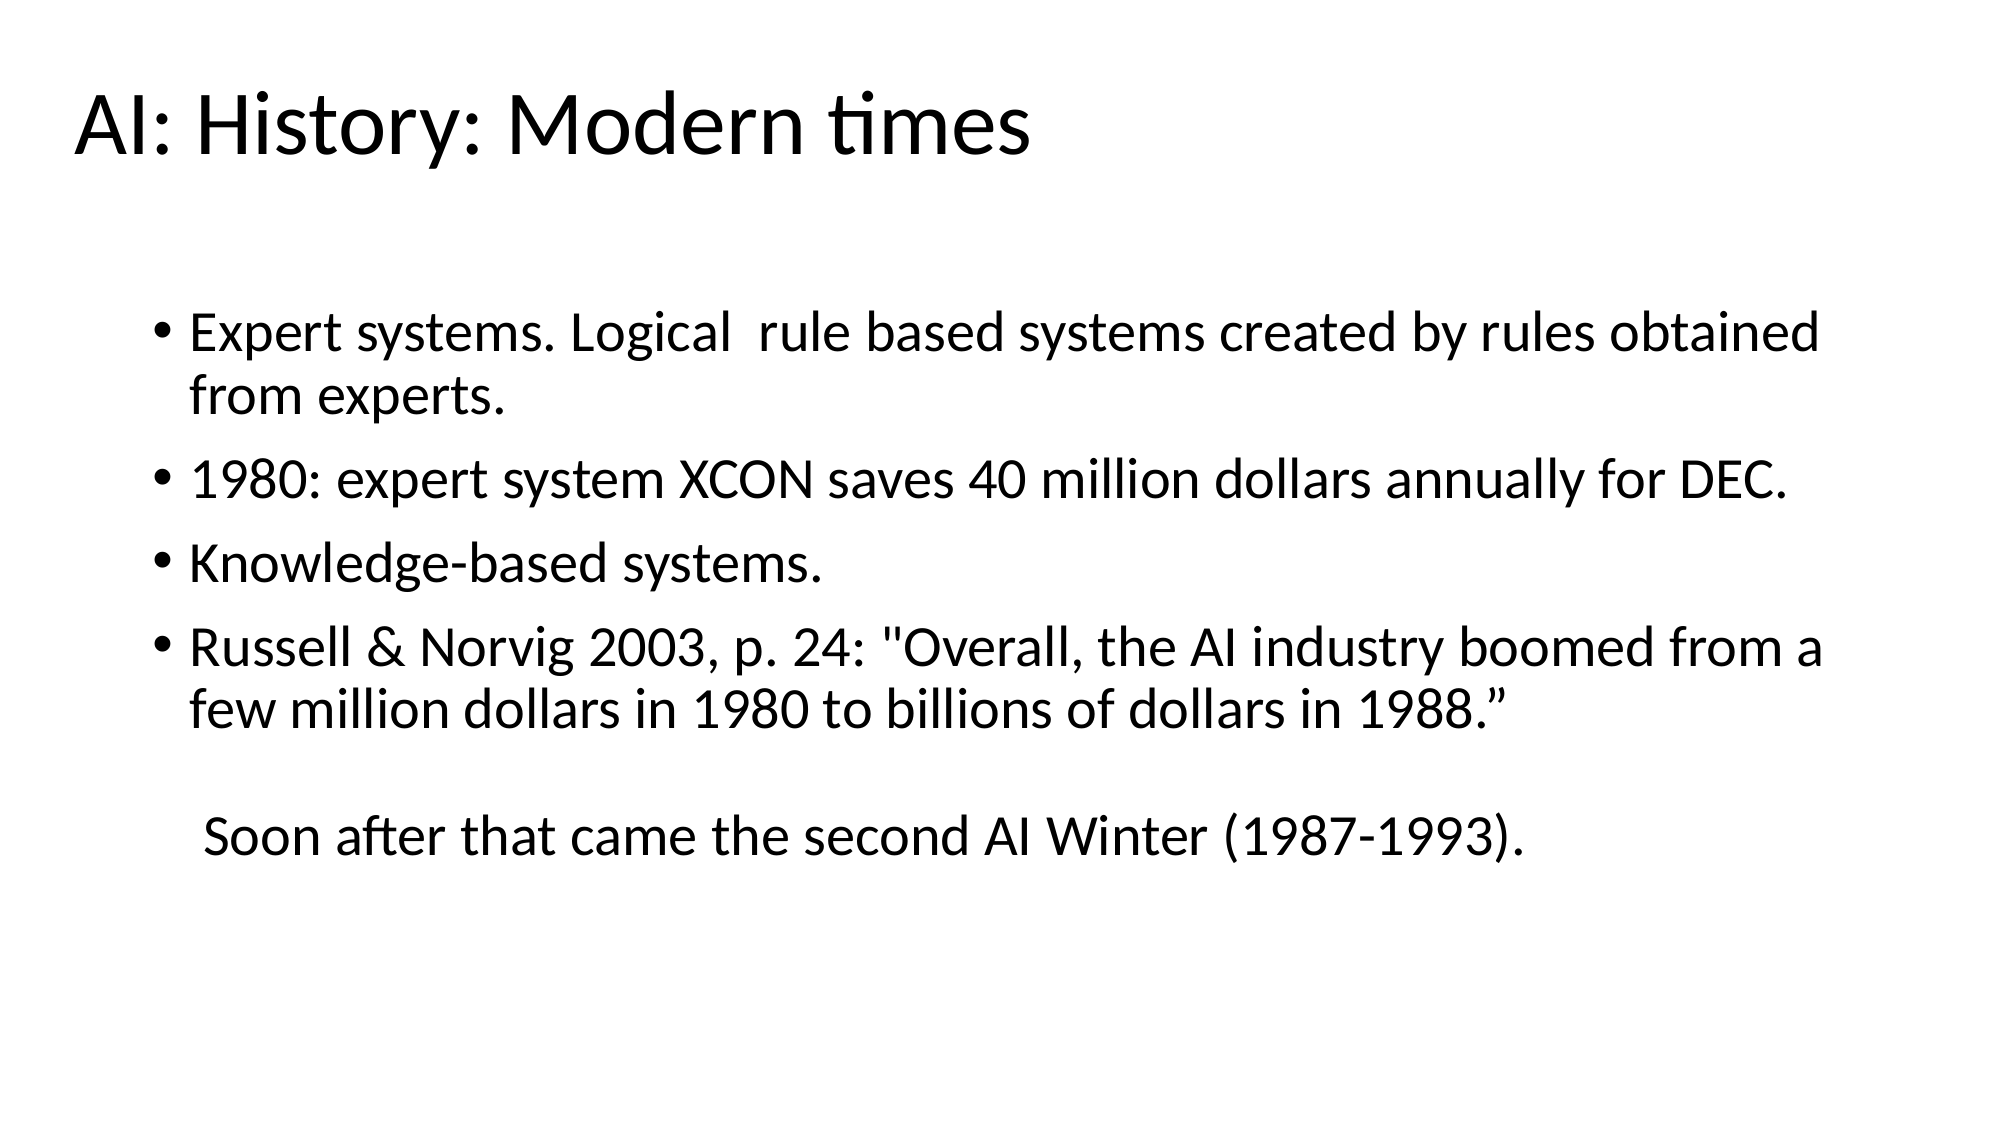

# AI: History: Modern times
Expert systems. Logical  rule based systems created by rules obtained from experts.
1980: expert system XCON saves 40 million dollars annually for DEC.
Knowledge-based systems.
Russell & Norvig 2003, p. 24: "Overall, the AI industry boomed from a few million dollars in 1980 to billions of dollars in 1988.”
 Soon after that came the second AI Winter (1987-1993).